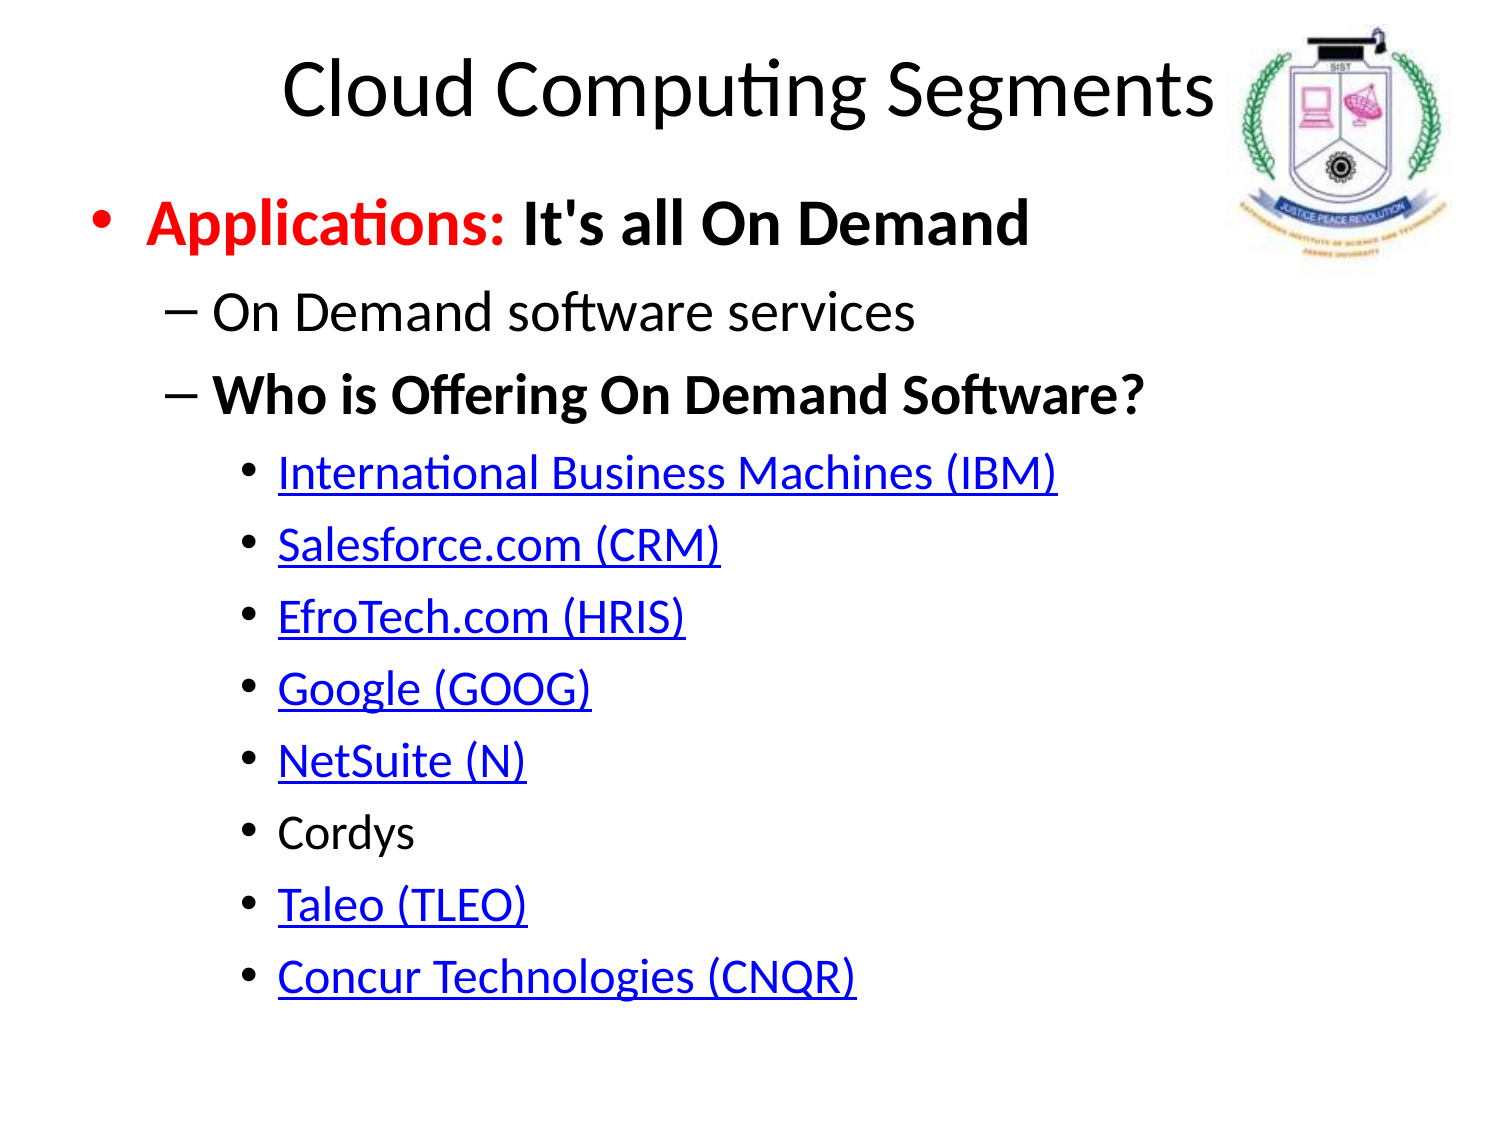

# Cloud Computing Segments
Applications: It's all On Demand
On Demand software services
Who is Offering On Demand Software?
International Business Machines (IBM)
Salesforce.com (CRM)
EfroTech.com (HRIS)
Google (GOOG)
NetSuite (N)
Cordys
Taleo (TLEO)
Concur Technologies (CNQR)